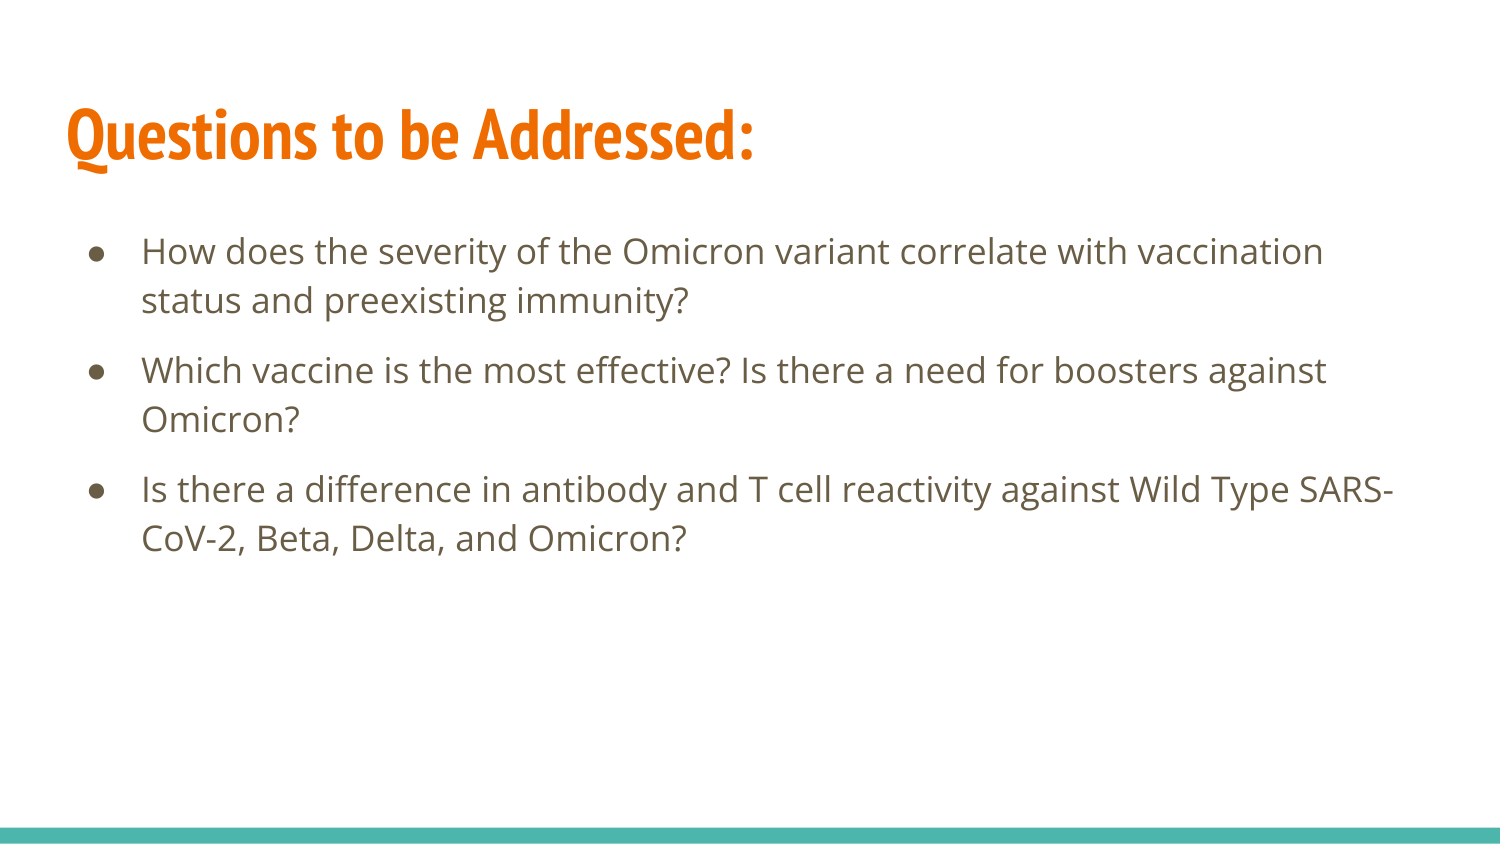

# Questions to be Addressed:
How does the severity of the Omicron variant correlate with vaccination status and preexisting immunity?
Which vaccine is the most effective? Is there a need for boosters against Omicron?
Is there a difference in antibody and T cell reactivity against Wild Type SARS-CoV-2, Beta, Delta, and Omicron?